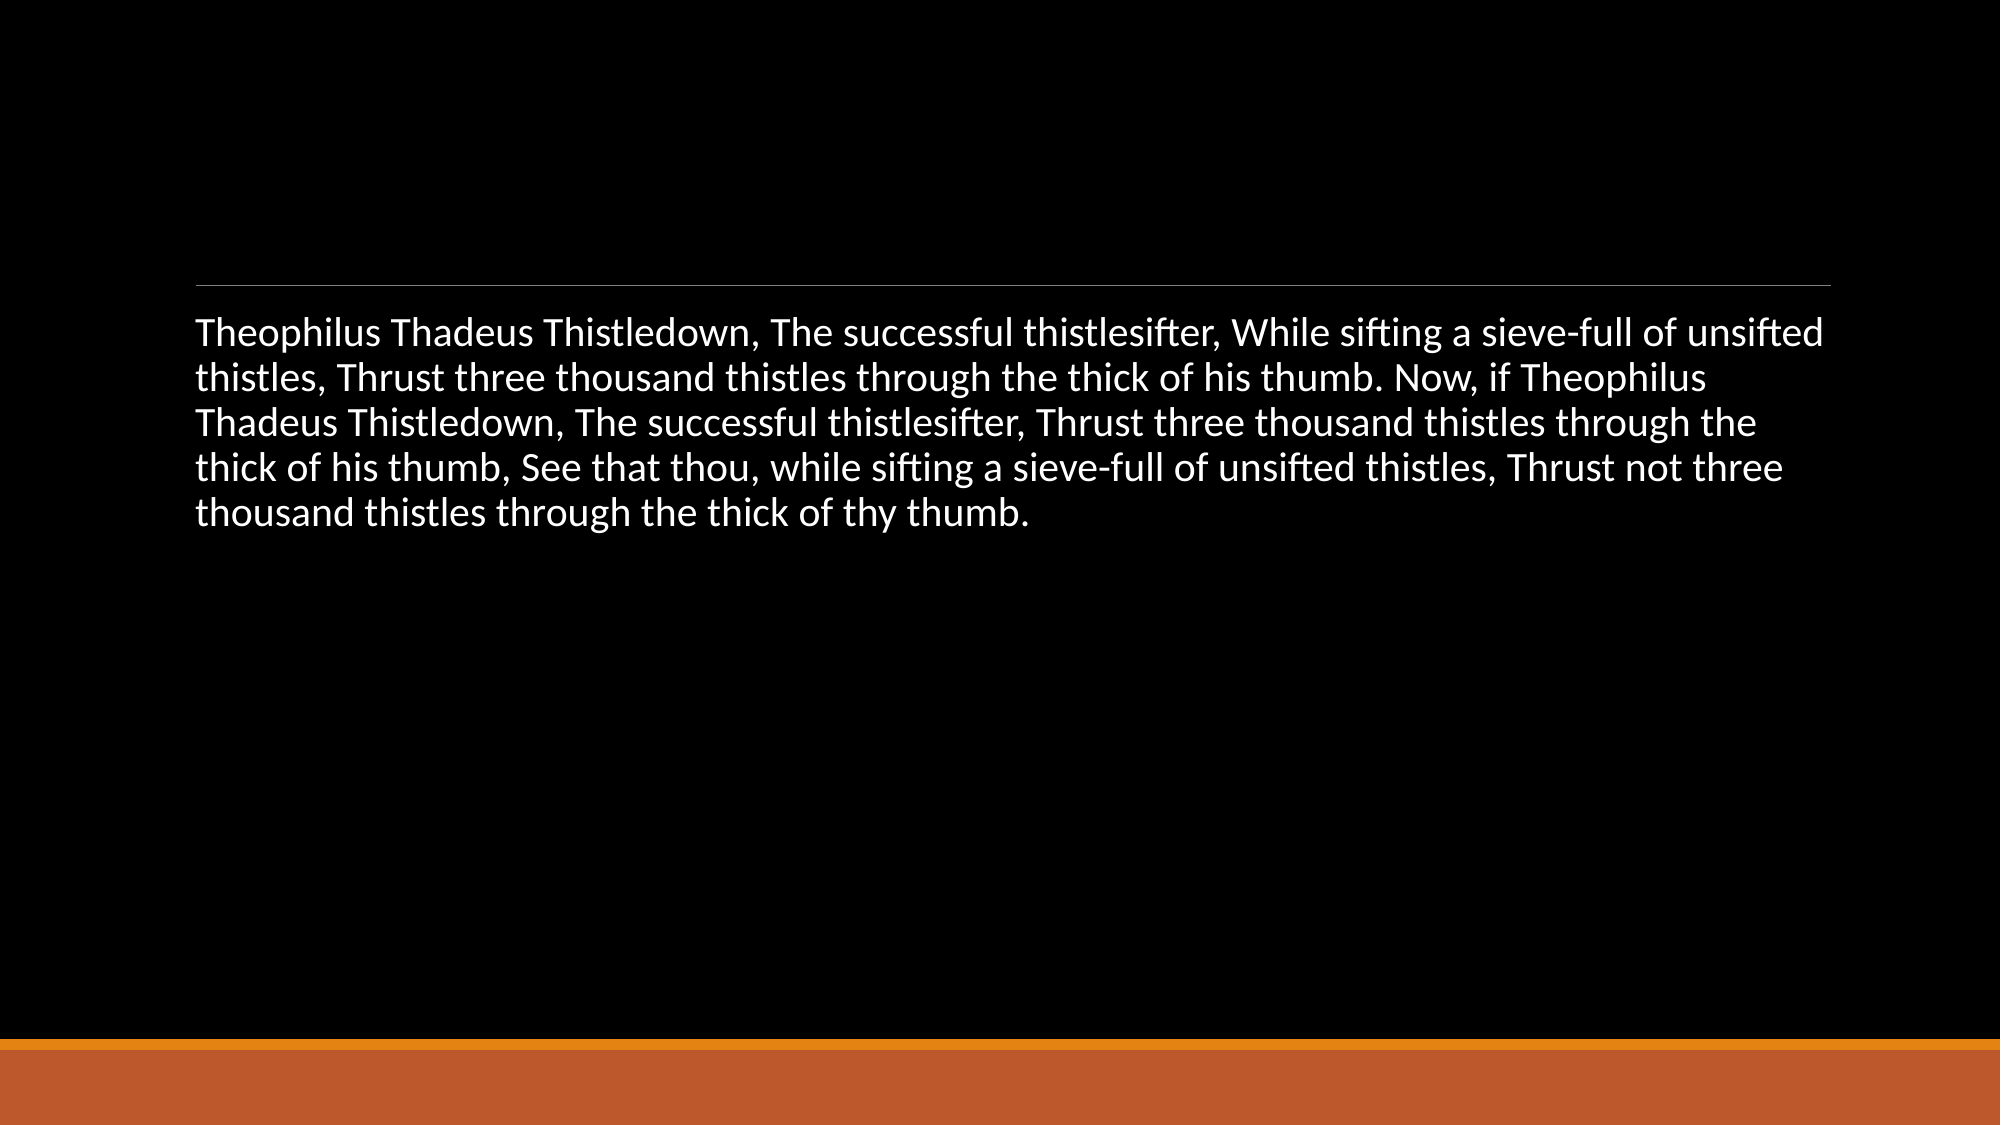

Theophilus Thadeus Thistledown, The successful thistlesifter, While sifting a sieve-full of unsifted thistles, Thrust three thousand thistles through the thick of his thumb. Now, if Theophilus Thadeus Thistledown, The successful thistlesifter, Thrust three thousand thistles through the thick of his thumb, See that thou, while sifting a sieve-full of unsifted thistles, Thrust not three thousand thistles through the thick of thy thumb.